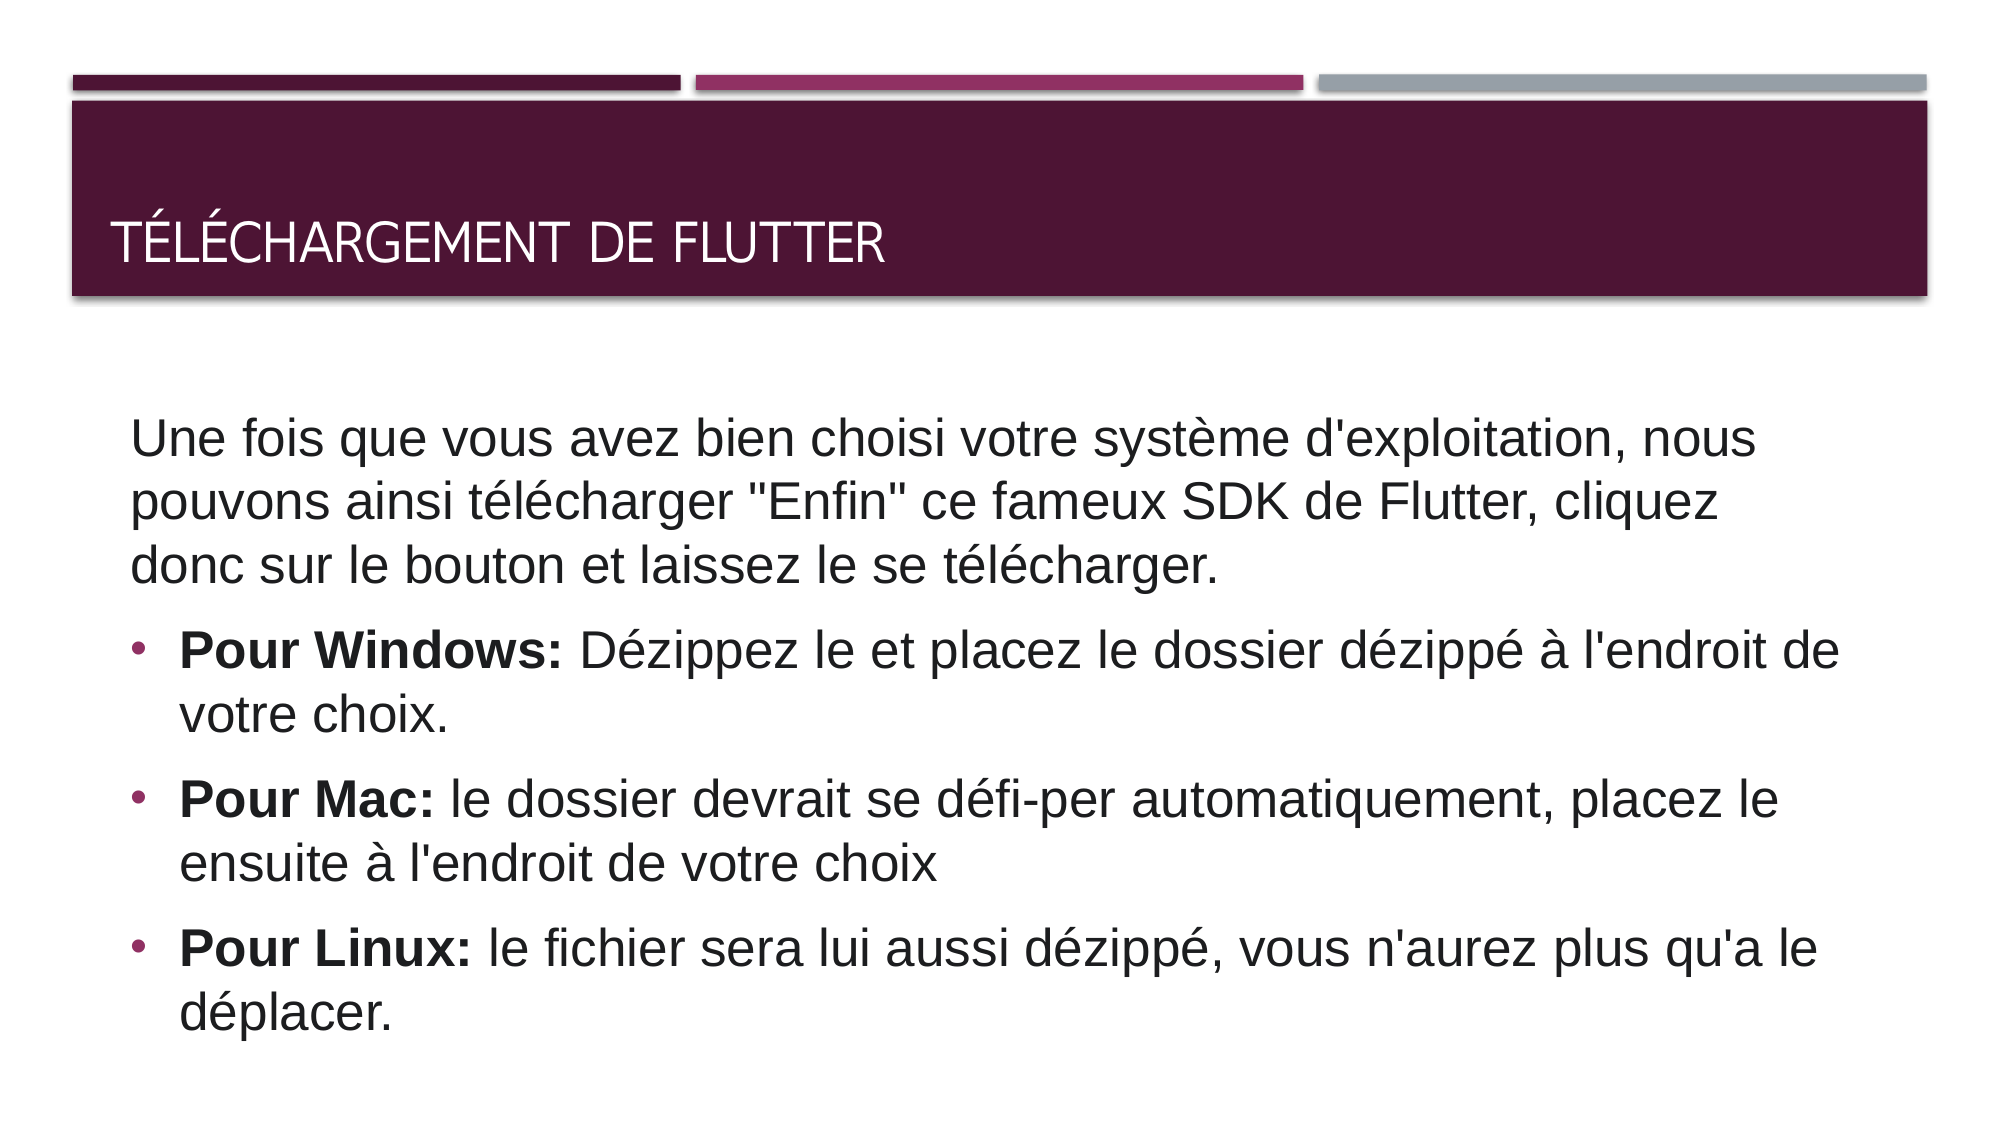

# Téléchargement de Flutter
Une fois que vous avez bien choisi votre système d'exploitation, nous pouvons ainsi télécharger "Enfin" ce fameux SDK de Flutter, cliquez donc sur le bouton et laissez le se télécharger.
Pour Windows: Dézippez le et placez le dossier dézippé à l'endroit de votre choix.
Pour Mac: le dossier devrait se défi-per automatiquement, placez le ensuite à l'endroit de votre choix
Pour Linux: le fichier sera lui aussi dézippé, vous n'aurez plus qu'a le déplacer.